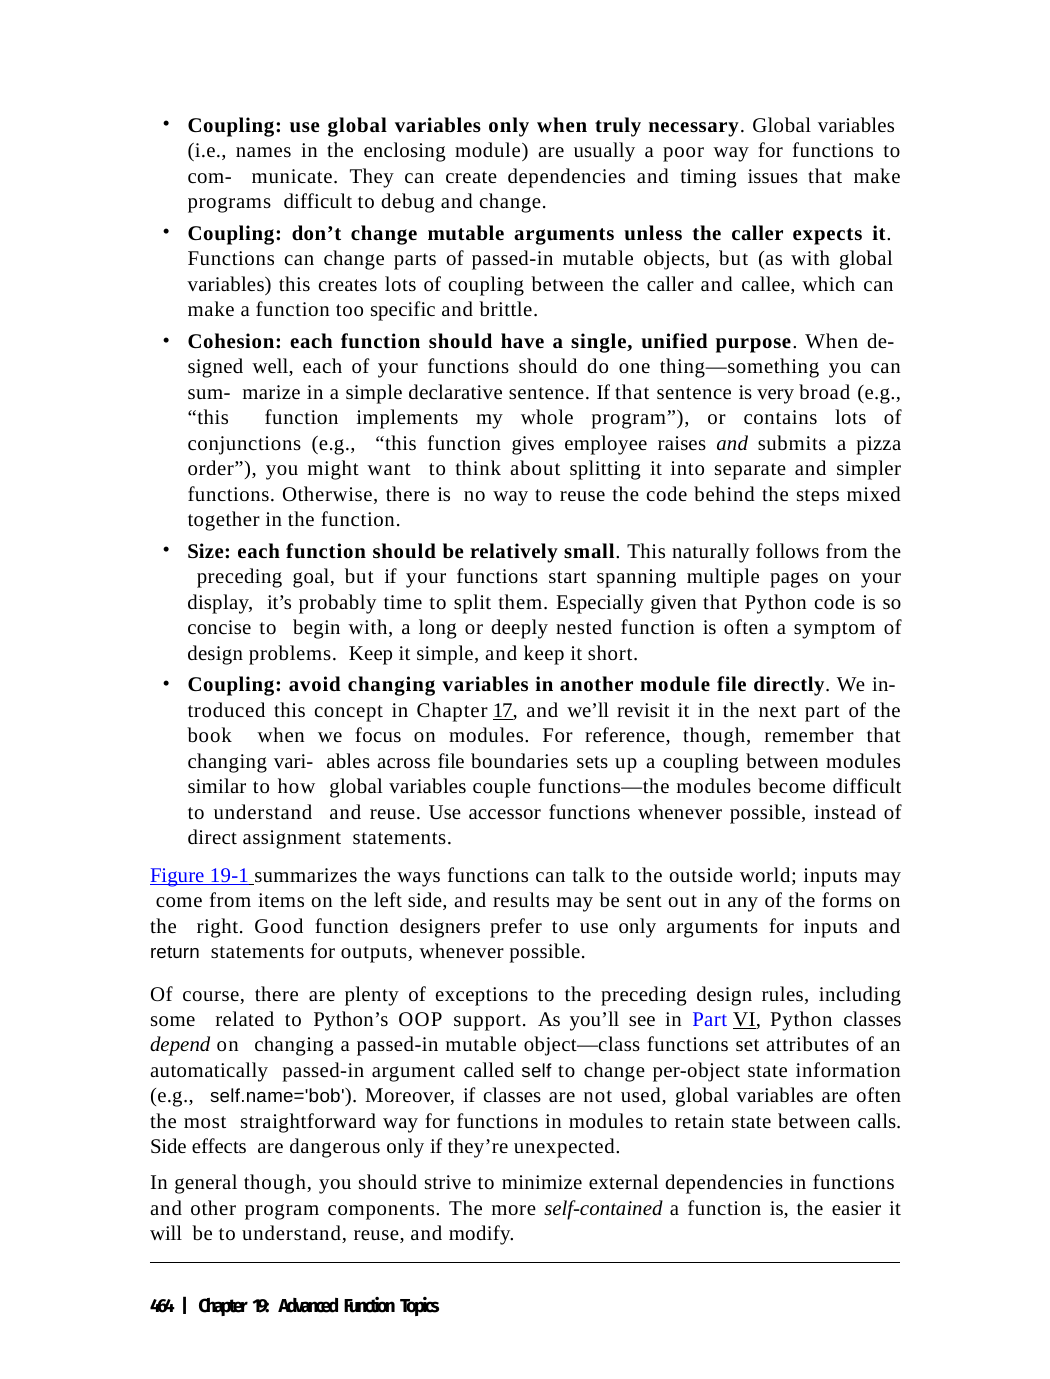

Coupling: use global variables only when truly necessary. Global variables  (i.e., names in the enclosing module) are usually a poor way for functions to com-  municate. They can create dependencies and timing issues that make programs  difficult to debug and change.
Coupling: don’t change mutable arguments unless the caller expects it.  Functions can change parts of passed-in mutable objects, but (as with global  variables) this creates lots of coupling between the caller and callee, which can  make a function too specific and brittle.
Cohesion: each function should have a single, unified purpose. When de-  signed well, each of your functions should do one thing—something you can sum-  marize in a simple declarative sentence. If that sentence is very broad (e.g., “this  function implements my whole program”), or contains lots of conjunctions (e.g.,  “this function gives employee raises and submits a pizza order”), you might want  to think about splitting it into separate and simpler functions. Otherwise, there is  no way to reuse the code behind the steps mixed together in the function.
Size: each function should be relatively small. This naturally follows from the  preceding goal, but if your functions start spanning multiple pages on your display,  it’s probably time to split them. Especially given that Python code is so concise to  begin with, a long or deeply nested function is often a symptom of design problems.  Keep it simple, and keep it short.
Coupling: avoid changing variables in another module file directly. We in-  troduced this concept in Chapter 17, and we’ll revisit it in the next part of the book  when we focus on modules. For reference, though, remember that changing vari-  ables across file boundaries sets up a coupling between modules similar to how  global variables couple functions—the modules become difficult to understand  and reuse. Use accessor functions whenever possible, instead of direct assignment  statements.
Figure 19-1 summarizes the ways functions can talk to the outside world; inputs may  come from items on the left side, and results may be sent out in any of the forms on the  right. Good function designers prefer to use only arguments for inputs and return  statements for outputs, whenever possible.
Of course, there are plenty of exceptions to the preceding design rules, including some  related to Python’s OOP support. As you’ll see in Part VI, Python classes depend on  changing a passed-in mutable object—class functions set attributes of an automatically  passed-in argument called self to change per-object state information (e.g.,  self.name='bob'). Moreover, if classes are not used, global variables are often the most  straightforward way for functions in modules to retain state between calls. Side effects  are dangerous only if they’re unexpected.
In general though, you should strive to minimize external dependencies in functions  and other program components. The more self-contained a function is, the easier it will  be to understand, reuse, and modify.

464  |  Chapter 19:  Advanced Function Topics